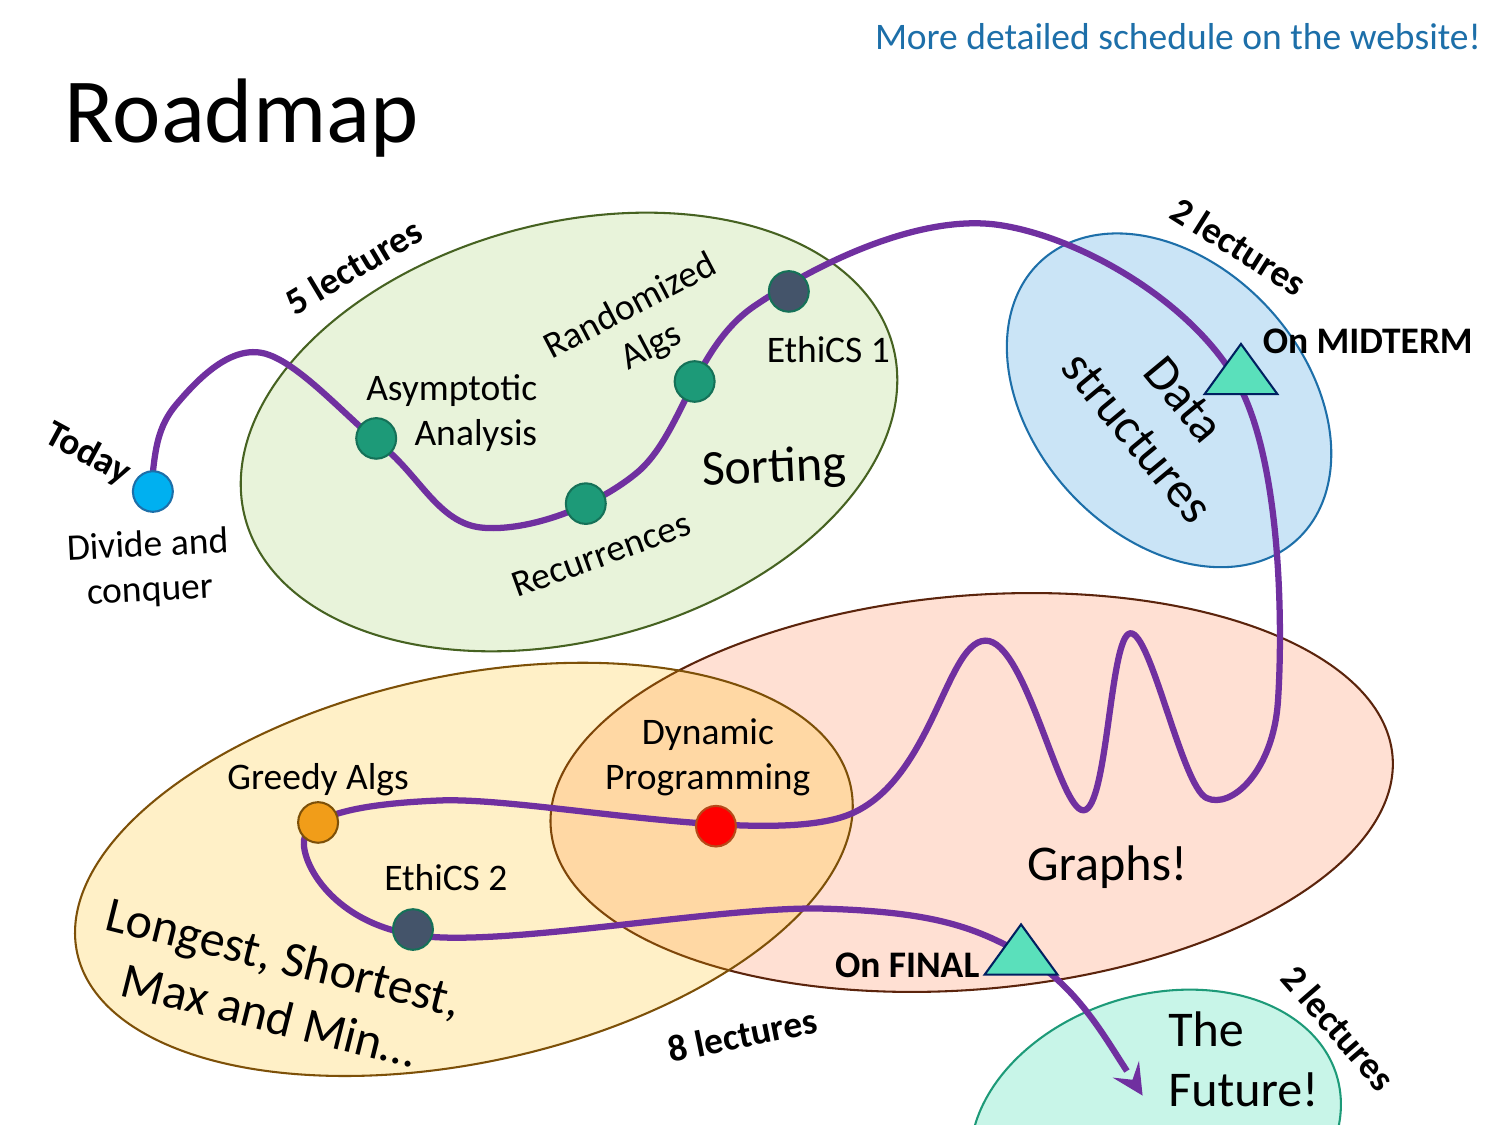

# Roadmap
More detailed schedule on the website!

5 lectures

2 lectures
Randomized Algs

On MIDTERM
EthiCS 1

Data structures
Asymptotic Analysis

Sorting
Today

Divide and conquer
Recurrences
Dynamic Programming
Greedy Algs

Graphs!
EthiCS 2

Longest, Shortest, Max and Min…

On FINAL

The
Future!
8 lectures
2 lectures